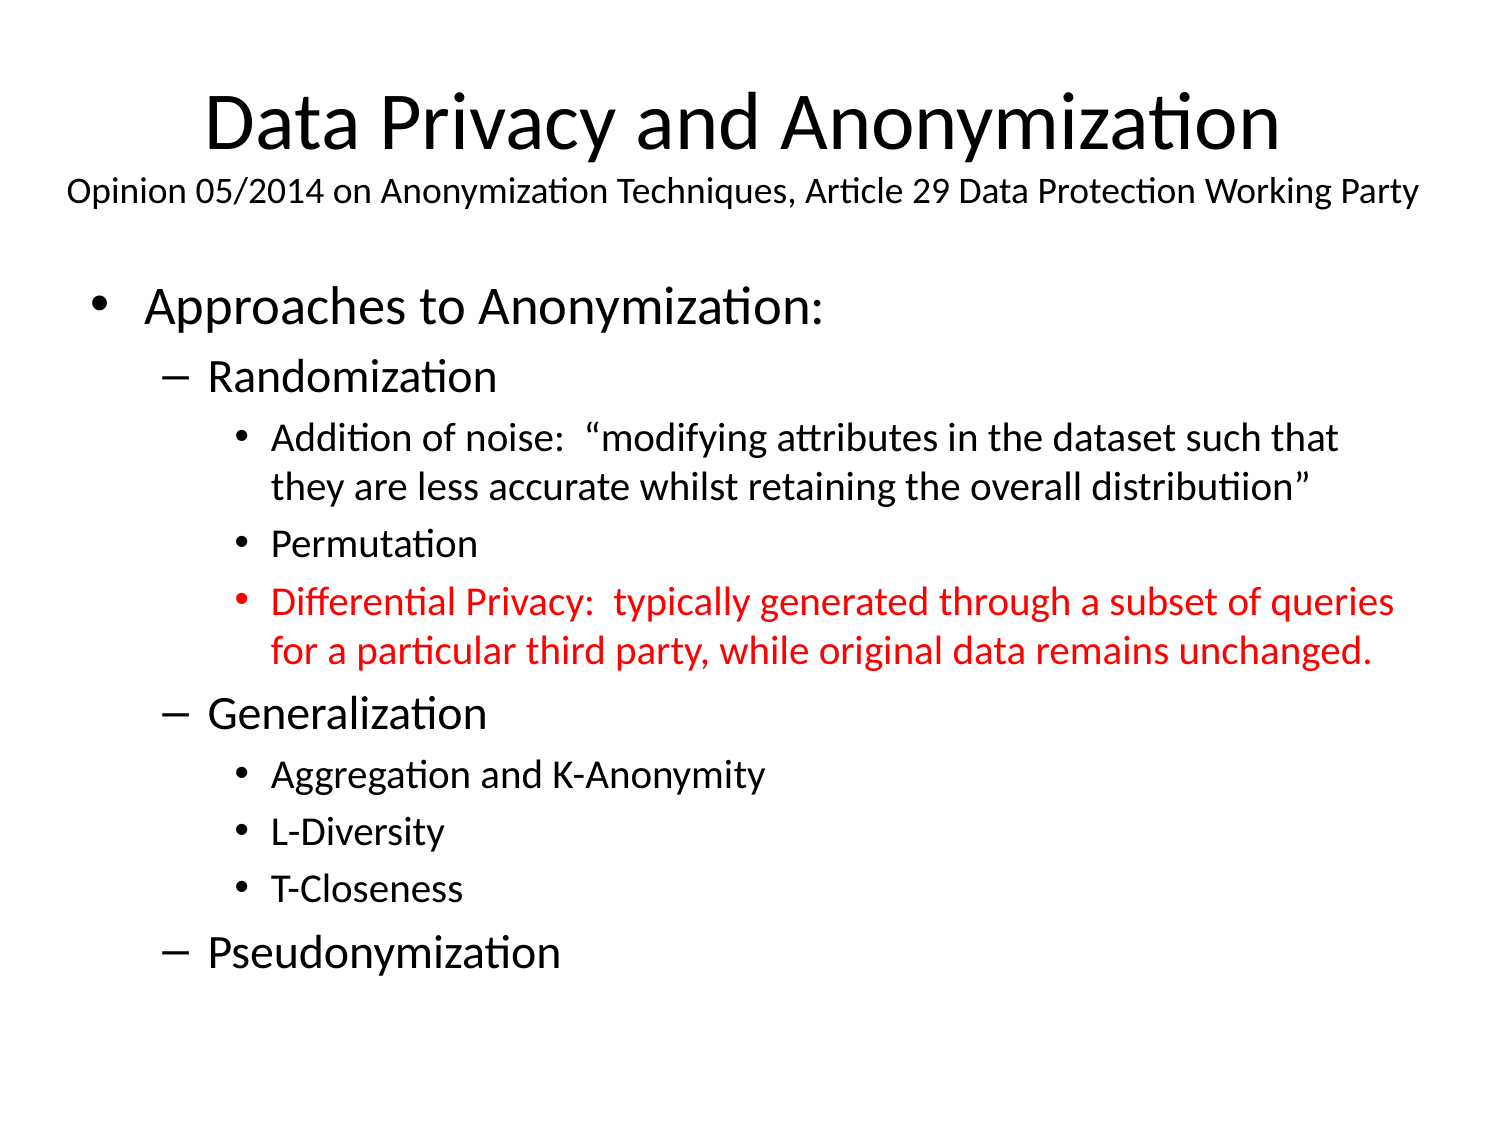

# Data Privacy and Anonymization Opinion 05/2014 on Anonymization Techniques, Article 29 Data Protection Working Party
Approaches to Anonymization:
Randomization
Addition of noise:  “modifying attributes in the dataset such that they are less accurate whilst retaining the overall distributiion”
Permutation
Differential Privacy:  typically generated through a subset of queries for a particular third party, while original data remains unchanged.
Generalization
Aggregation and K-Anonymity
L-Diversity
T-Closeness
Pseudonymization